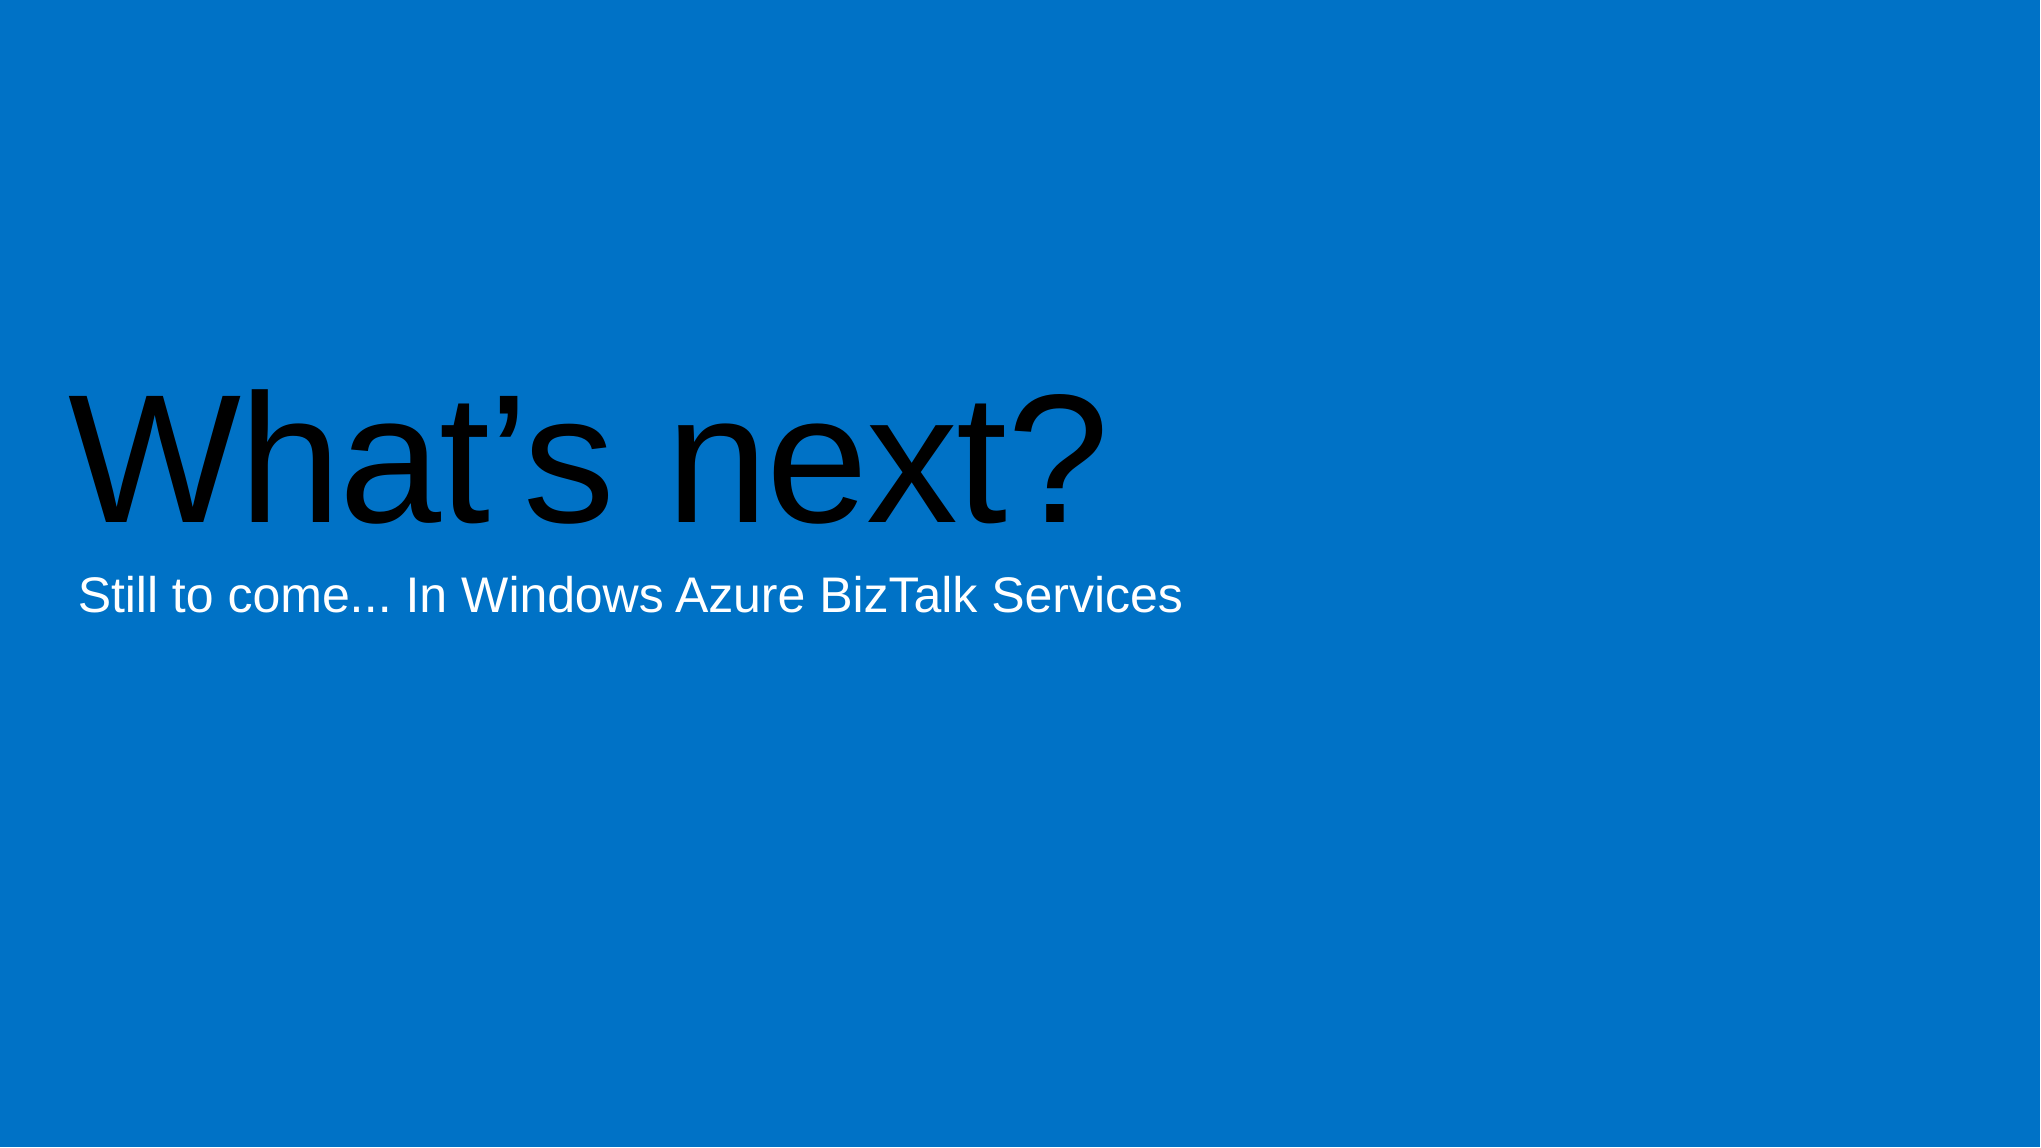

# What’s next?
Still to come... In Windows Azure BizTalk Services